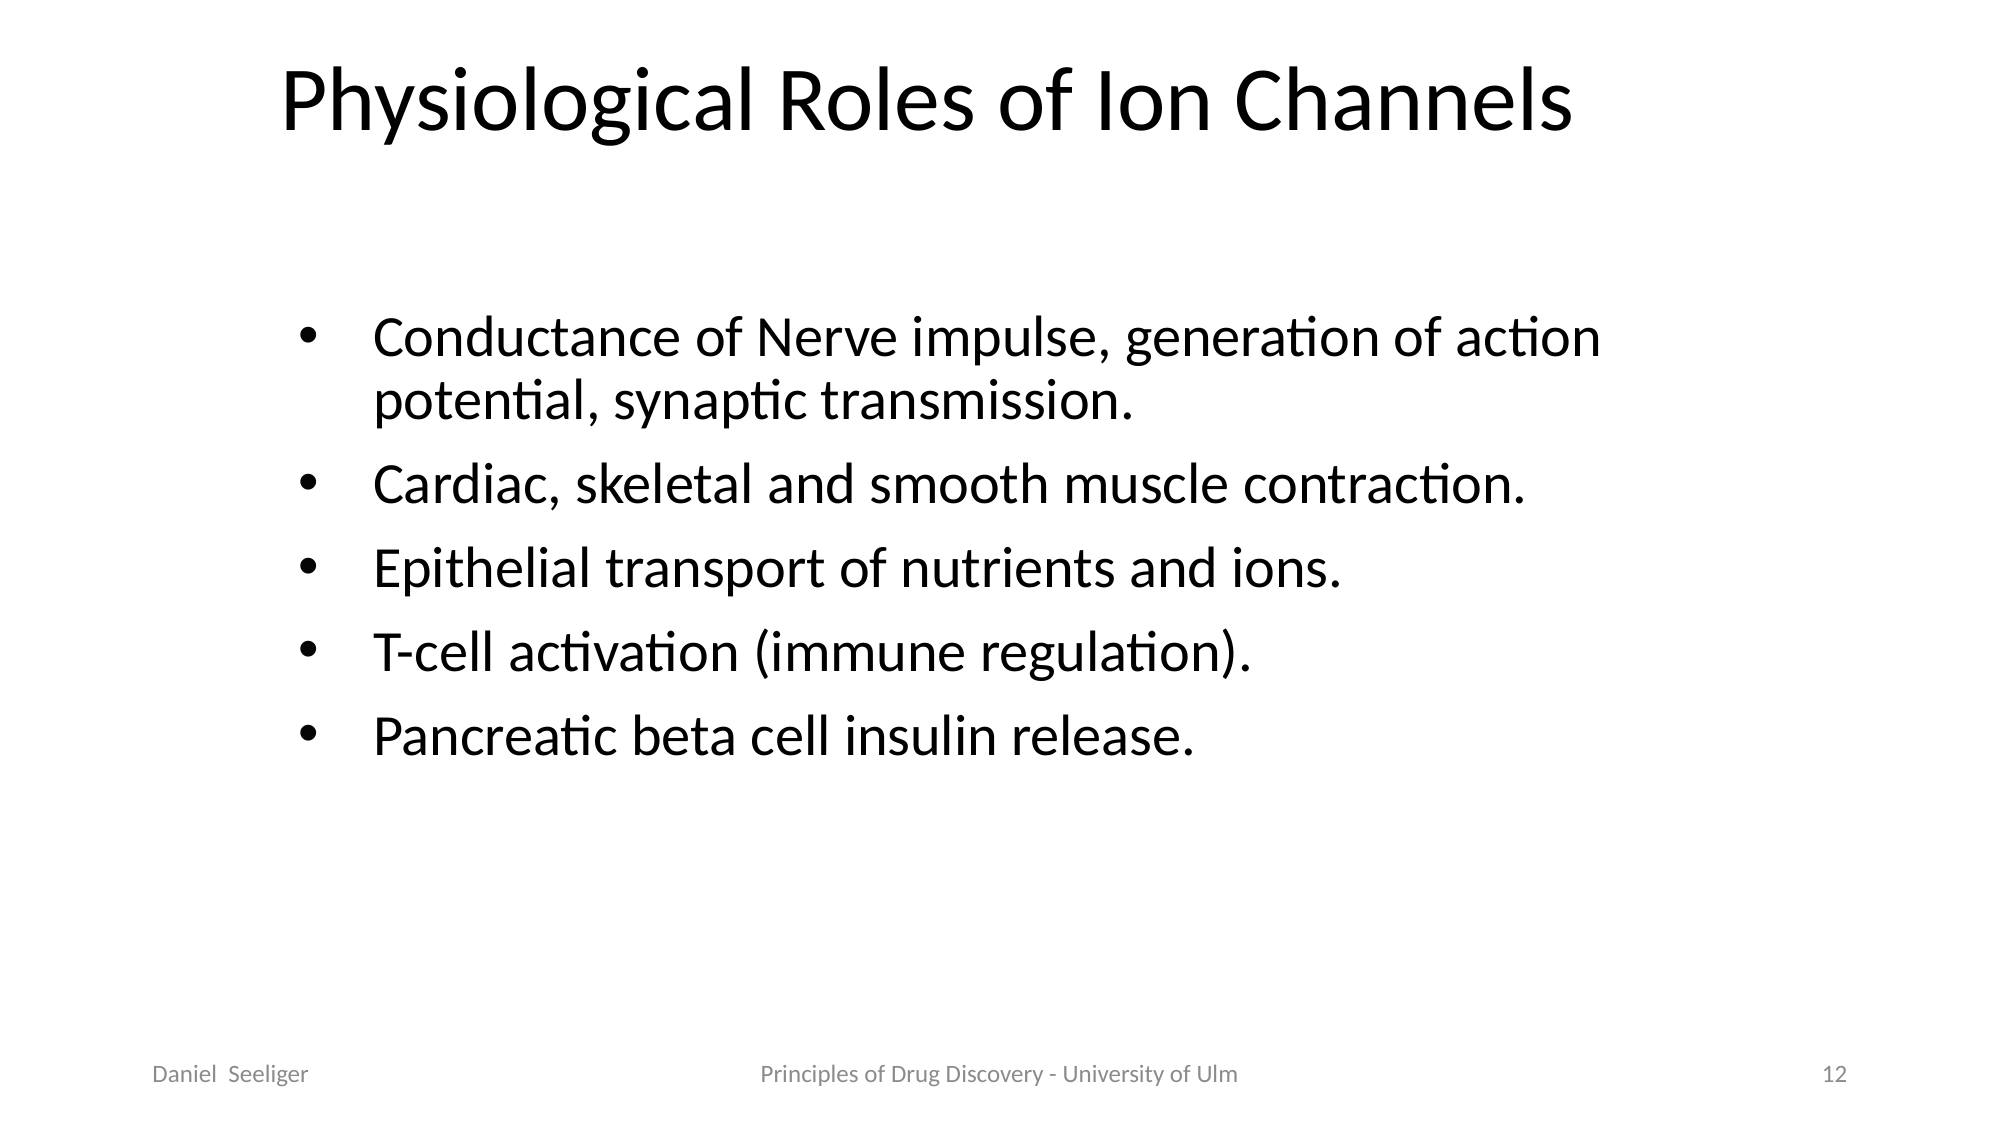

Physiological Roles of Ion Channels
Conductance of Nerve impulse, generation of action potential, synaptic transmission.
Cardiac, skeletal and smooth muscle contraction.
Epithelial transport of nutrients and ions.
T-cell activation (immune regulation).
Pancreatic beta cell insulin release.
Daniel  Seeliger
Principles of Drug Discovery - University of Ulm
12